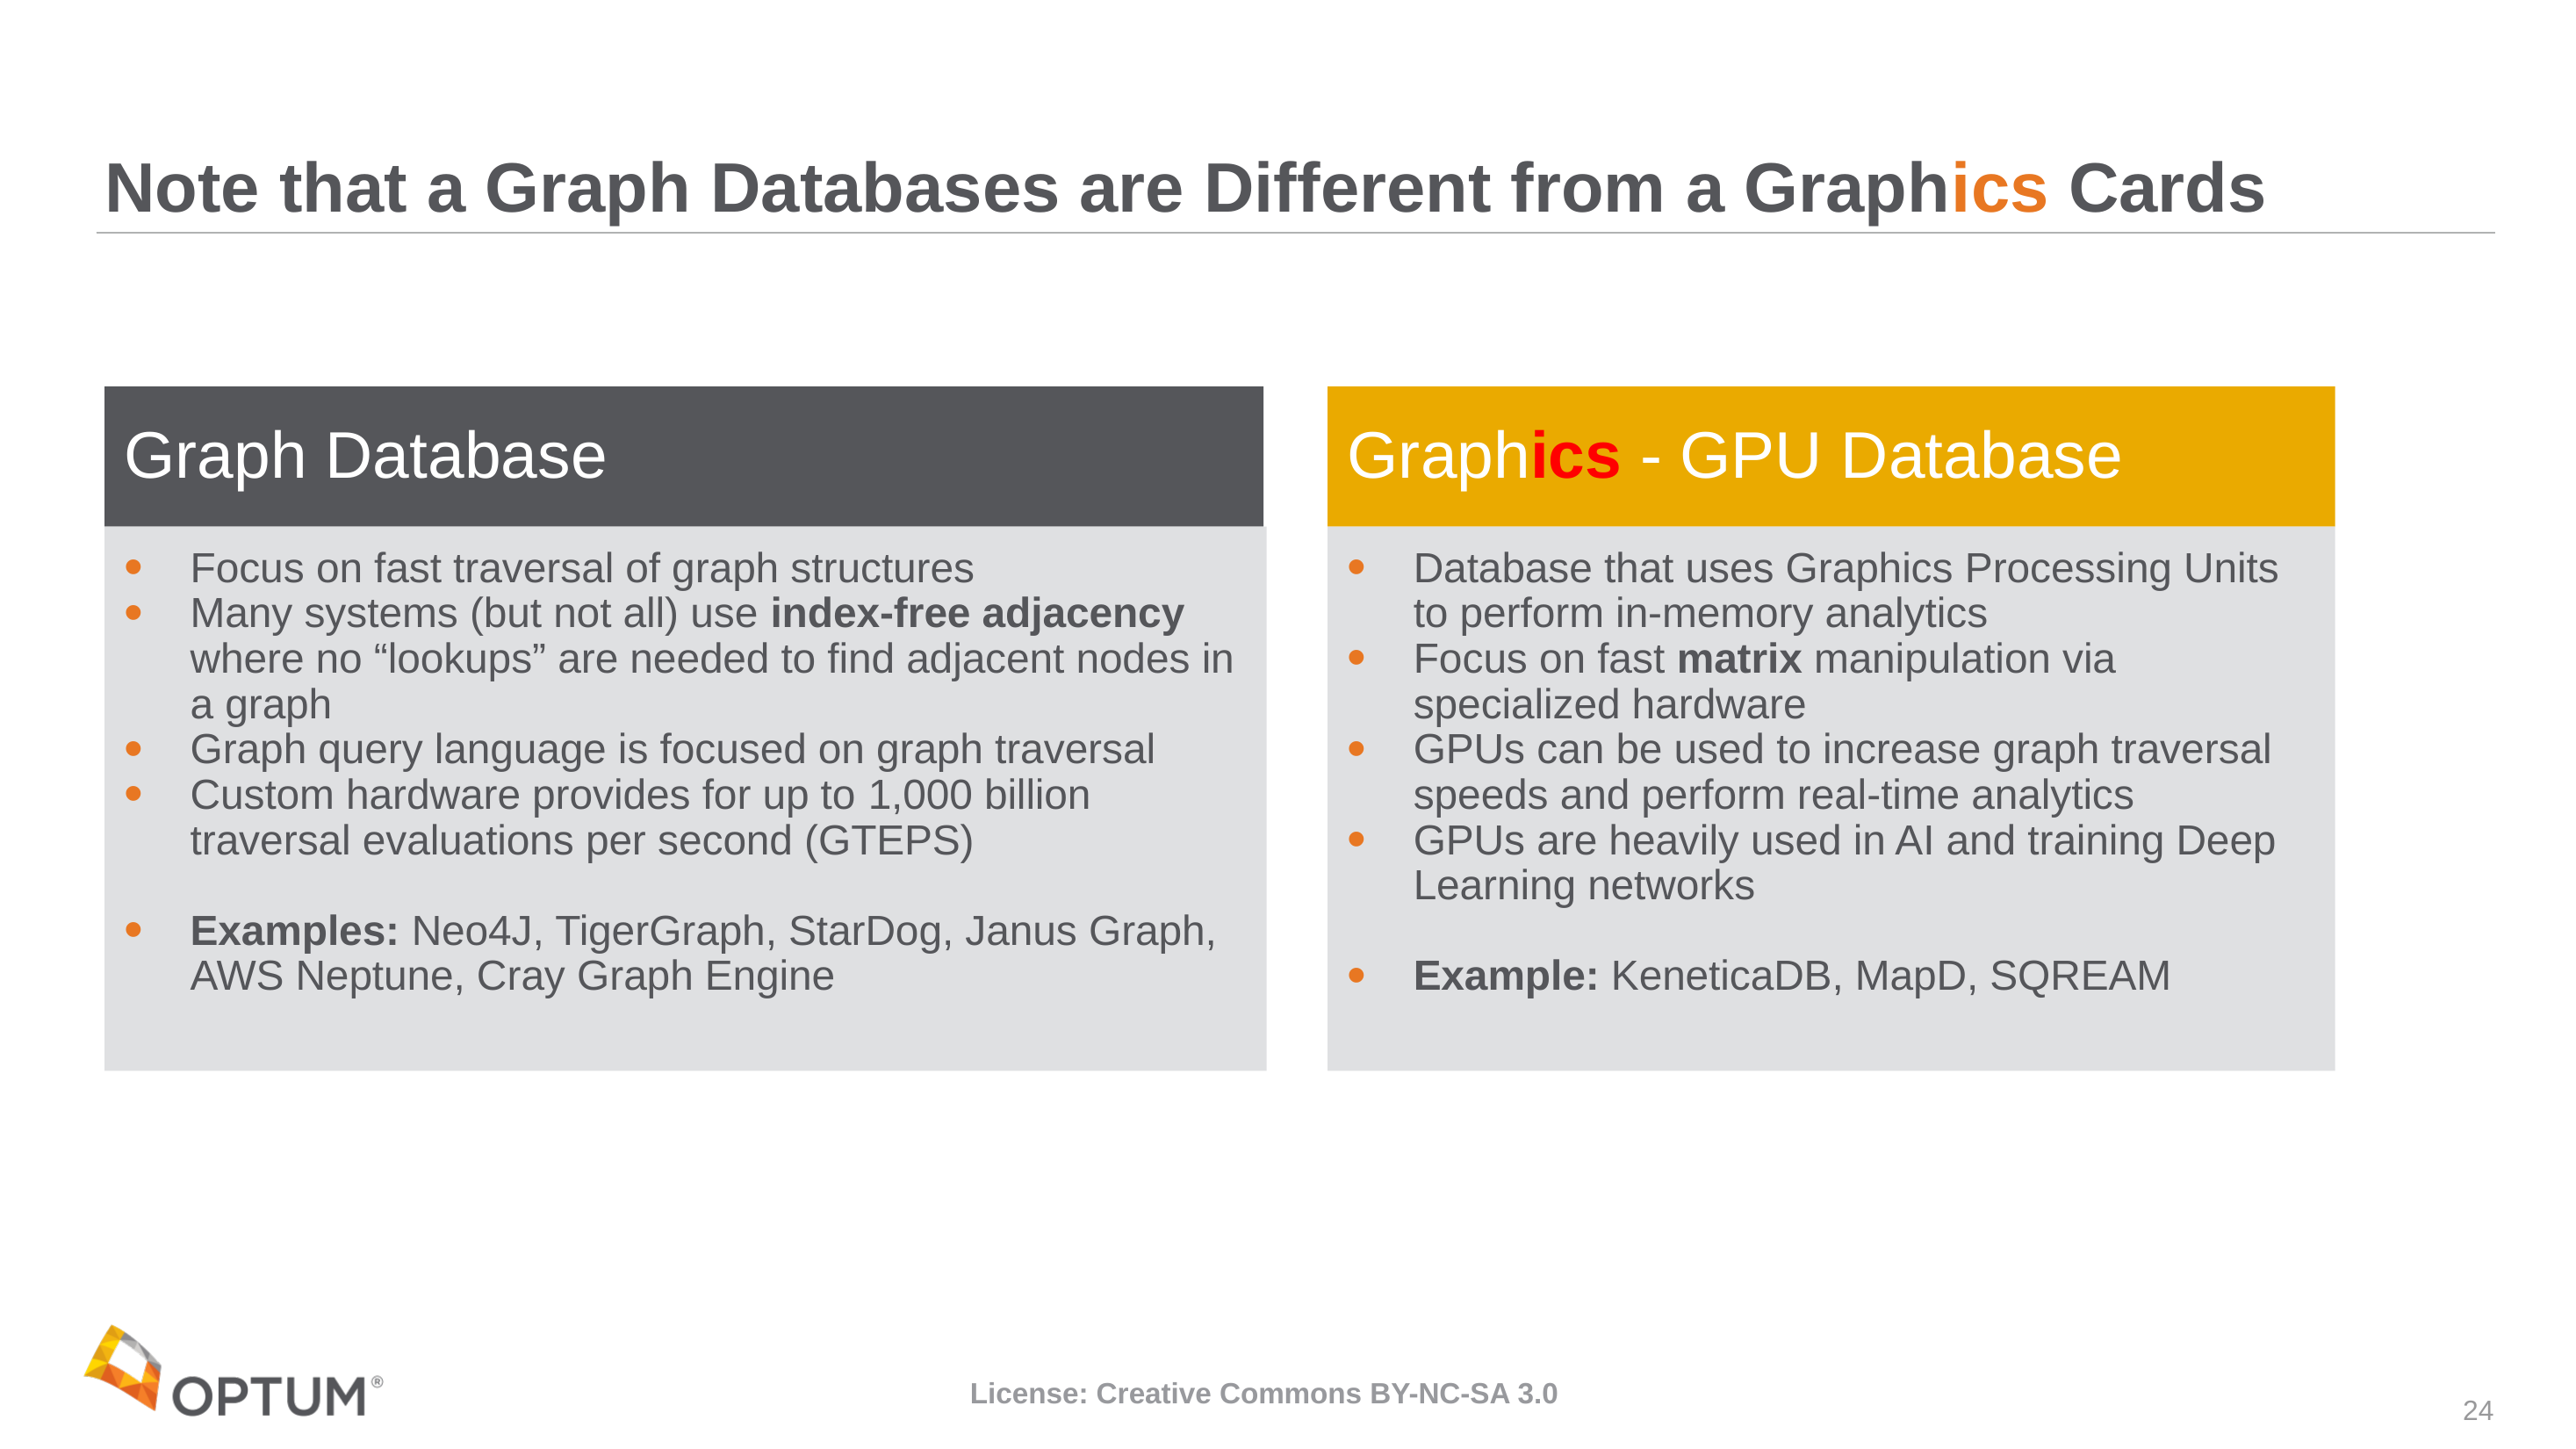

# Note that a Graph Databases are Different from a Graphics Cards
Graph Database
Graphics - GPU Database
Focus on fast traversal of graph structures
Many systems (but not all) use index-free adjacency where no “lookups” are needed to find adjacent nodes in a graph
Graph query language is focused on graph traversal
Custom hardware provides for up to 1,000 billion traversal evaluations per second (GTEPS)

Examples: Neo4J, TigerGraph, StarDog, Janus Graph, AWS Neptune, Cray Graph Engine

Database that uses Graphics Processing Units to perform in-memory analytics
Focus on fast matrix manipulation via specialized hardware
GPUs can be used to increase graph traversal speeds and perform real-time analytics
GPUs are heavily used in AI and training Deep Learning networks
Example: KeneticaDB, MapD, SQREAM

24